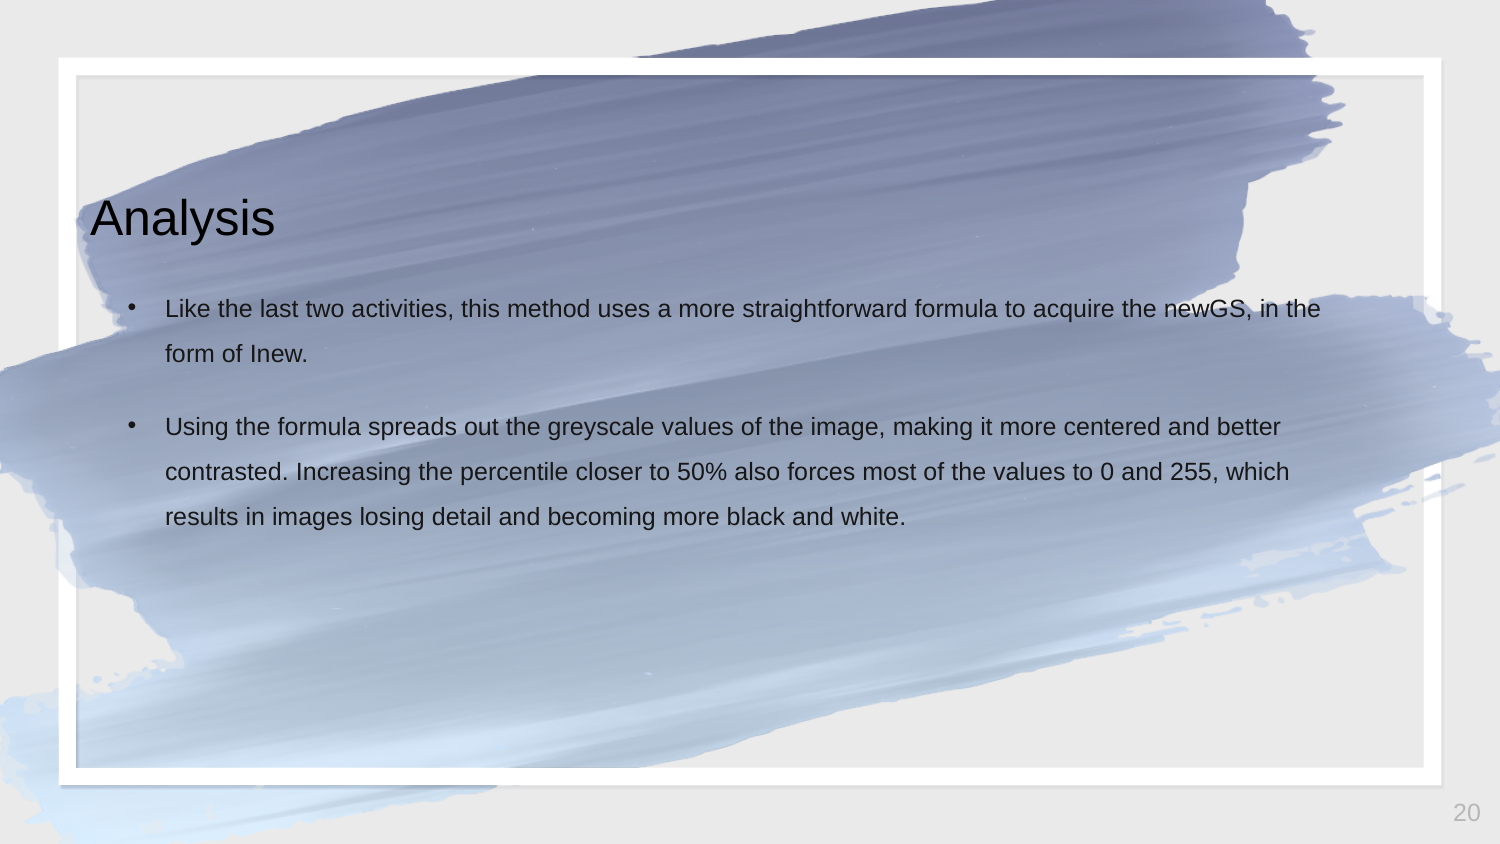

Like the last two activities, this method uses a more straightforward formula to acquire the newGS, in the form of Inew.
Using the formula spreads out the greyscale values of the image, making it more centered and better contrasted. Increasing the percentile closer to 50% also forces most of the values to 0 and 255, which results in images losing detail and becoming more black and white.
Analysis
20